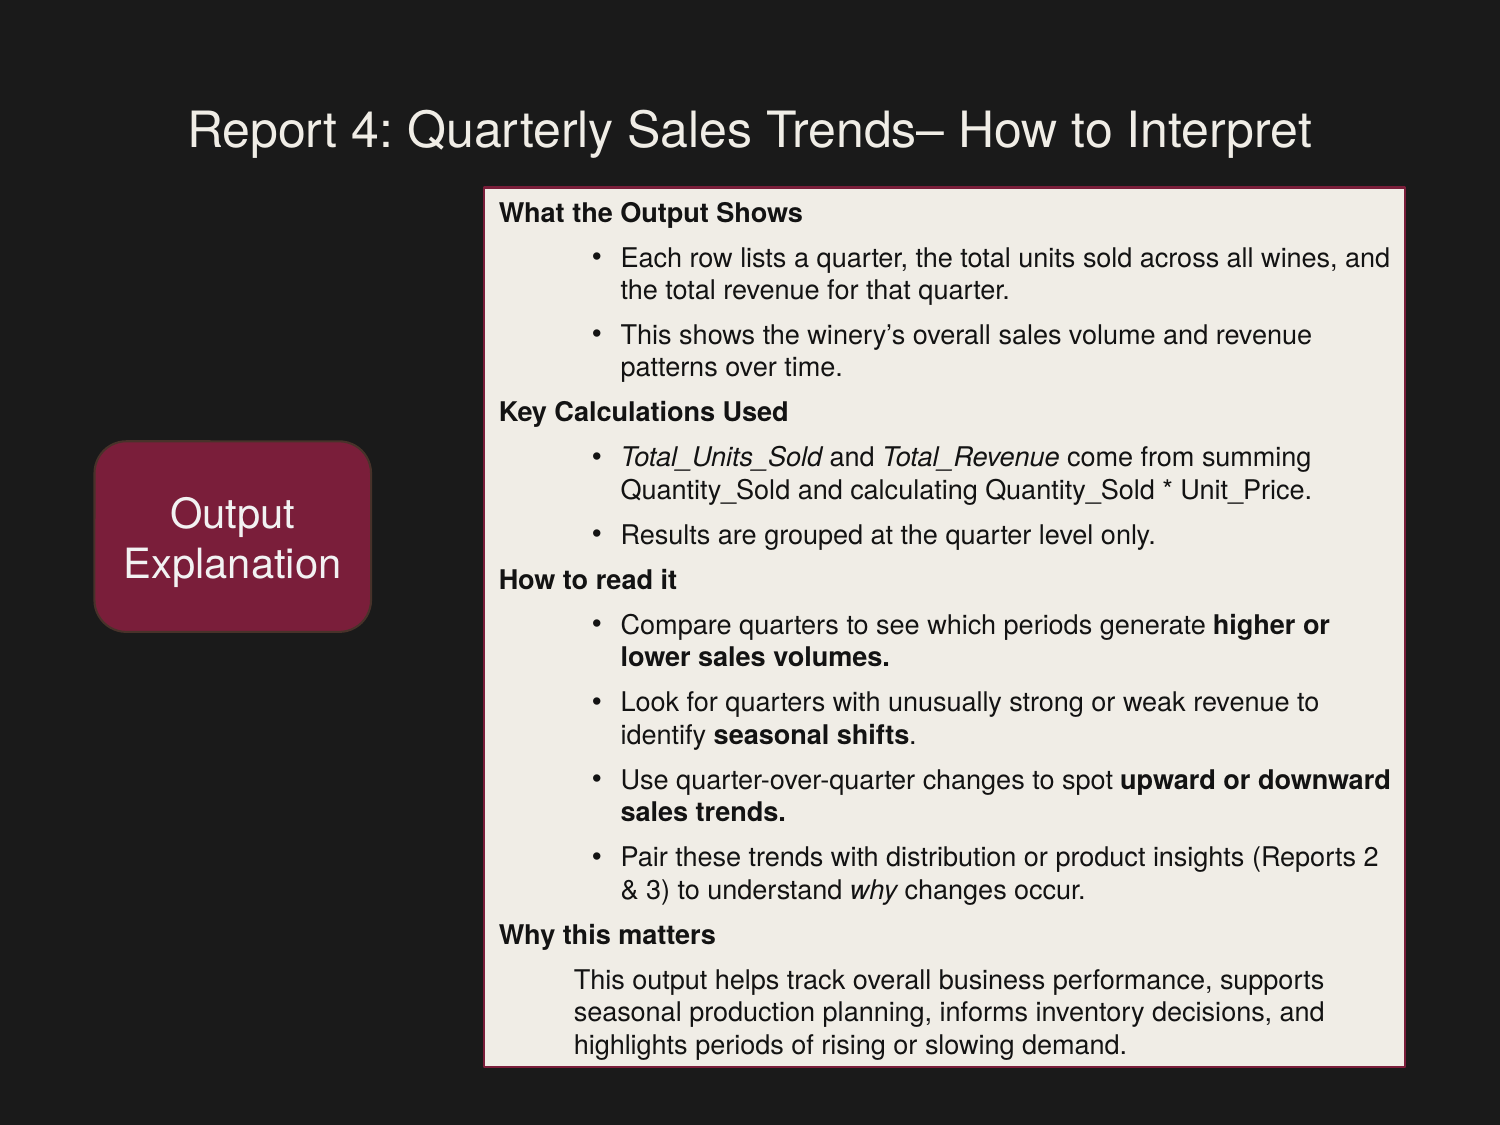

Report 4: Quarterly Sales Trends– How to Interpret
What the Output Shows
Each row lists a quarter, the total units sold across all wines, and the total revenue for that quarter.
This shows the winery’s overall sales volume and revenue patterns over time.
Key Calculations Used
Total_Units_Sold and Total_Revenue come from summing Quantity_Sold and calculating Quantity_Sold * Unit_Price.
Results are grouped at the quarter level only.
How to read it
Compare quarters to see which periods generate higher or lower sales volumes.
Look for quarters with unusually strong or weak revenue to identify seasonal shifts.
Use quarter-over-quarter changes to spot upward or downward sales trends.
Pair these trends with distribution or product insights (Reports 2 & 3) to understand why changes occur.
Why this matters
This output helps track overall business performance, supports seasonal production planning, informs inventory decisions, and highlights periods of rising or slowing demand.
Output Explanation